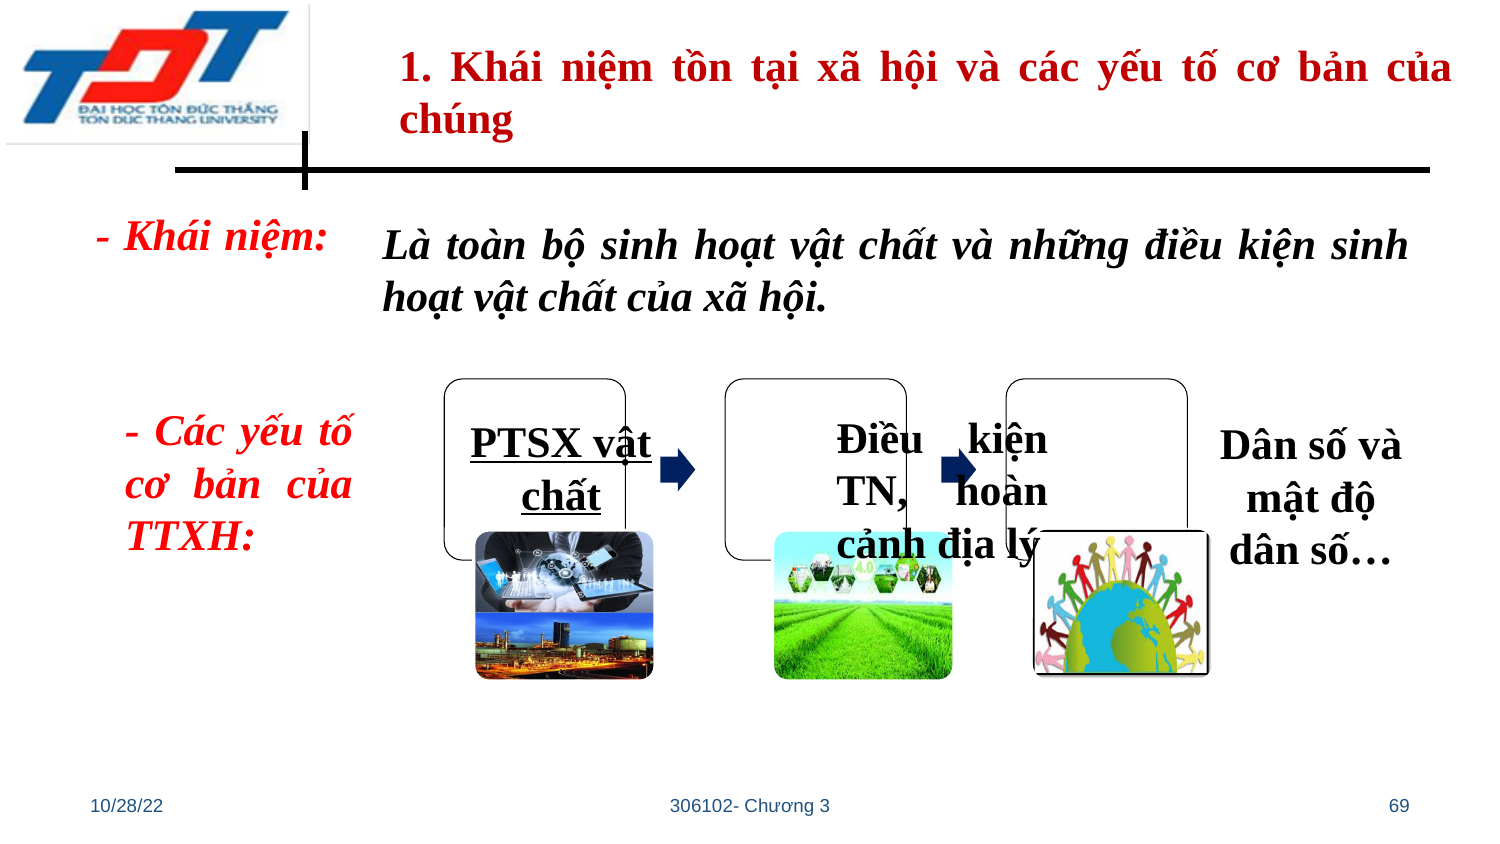

1. Khái niệm tồn tại xã hội và các yếu tố cơ bản của chúng
- Khái niệm:
Là toàn bộ sinh hoạt vật chất và những điều kiện sinh hoạt vật chất của xã hội.

Điều kiện TN, hoàn cảnh địa lý
PTSX vật chất
Dân số và mật độ dân số…
- Các yếu tố cơ bản của TTXH:
10/28/22
306102- Chương 3
69